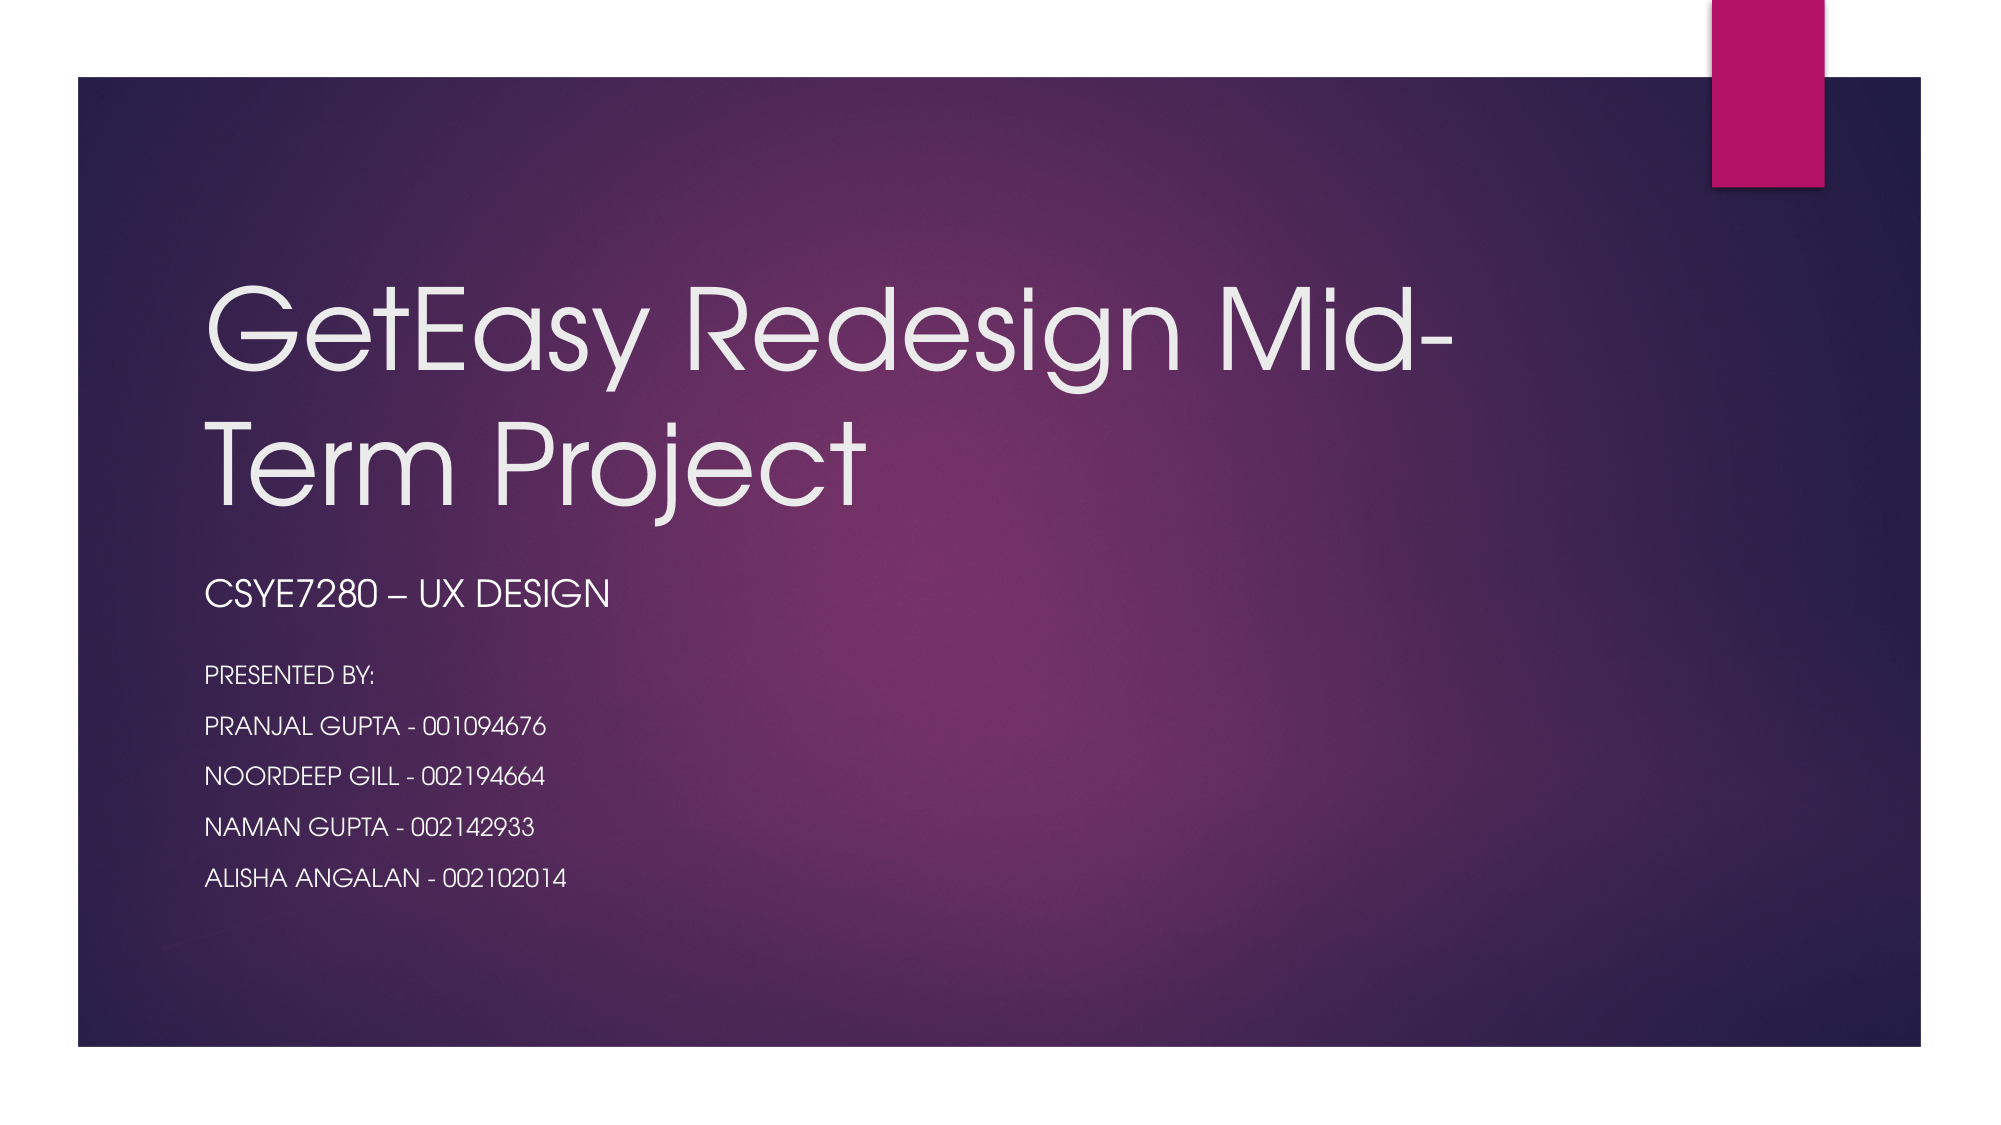

# GetEasy Redesign Mid-Term Project
CSYE7280 – UX Design
Presented by:
Pranjal gupta - 001094676
Noordeep gill - 002194664
Naman Gupta - 002142933
Alisha Angalan - 002102014